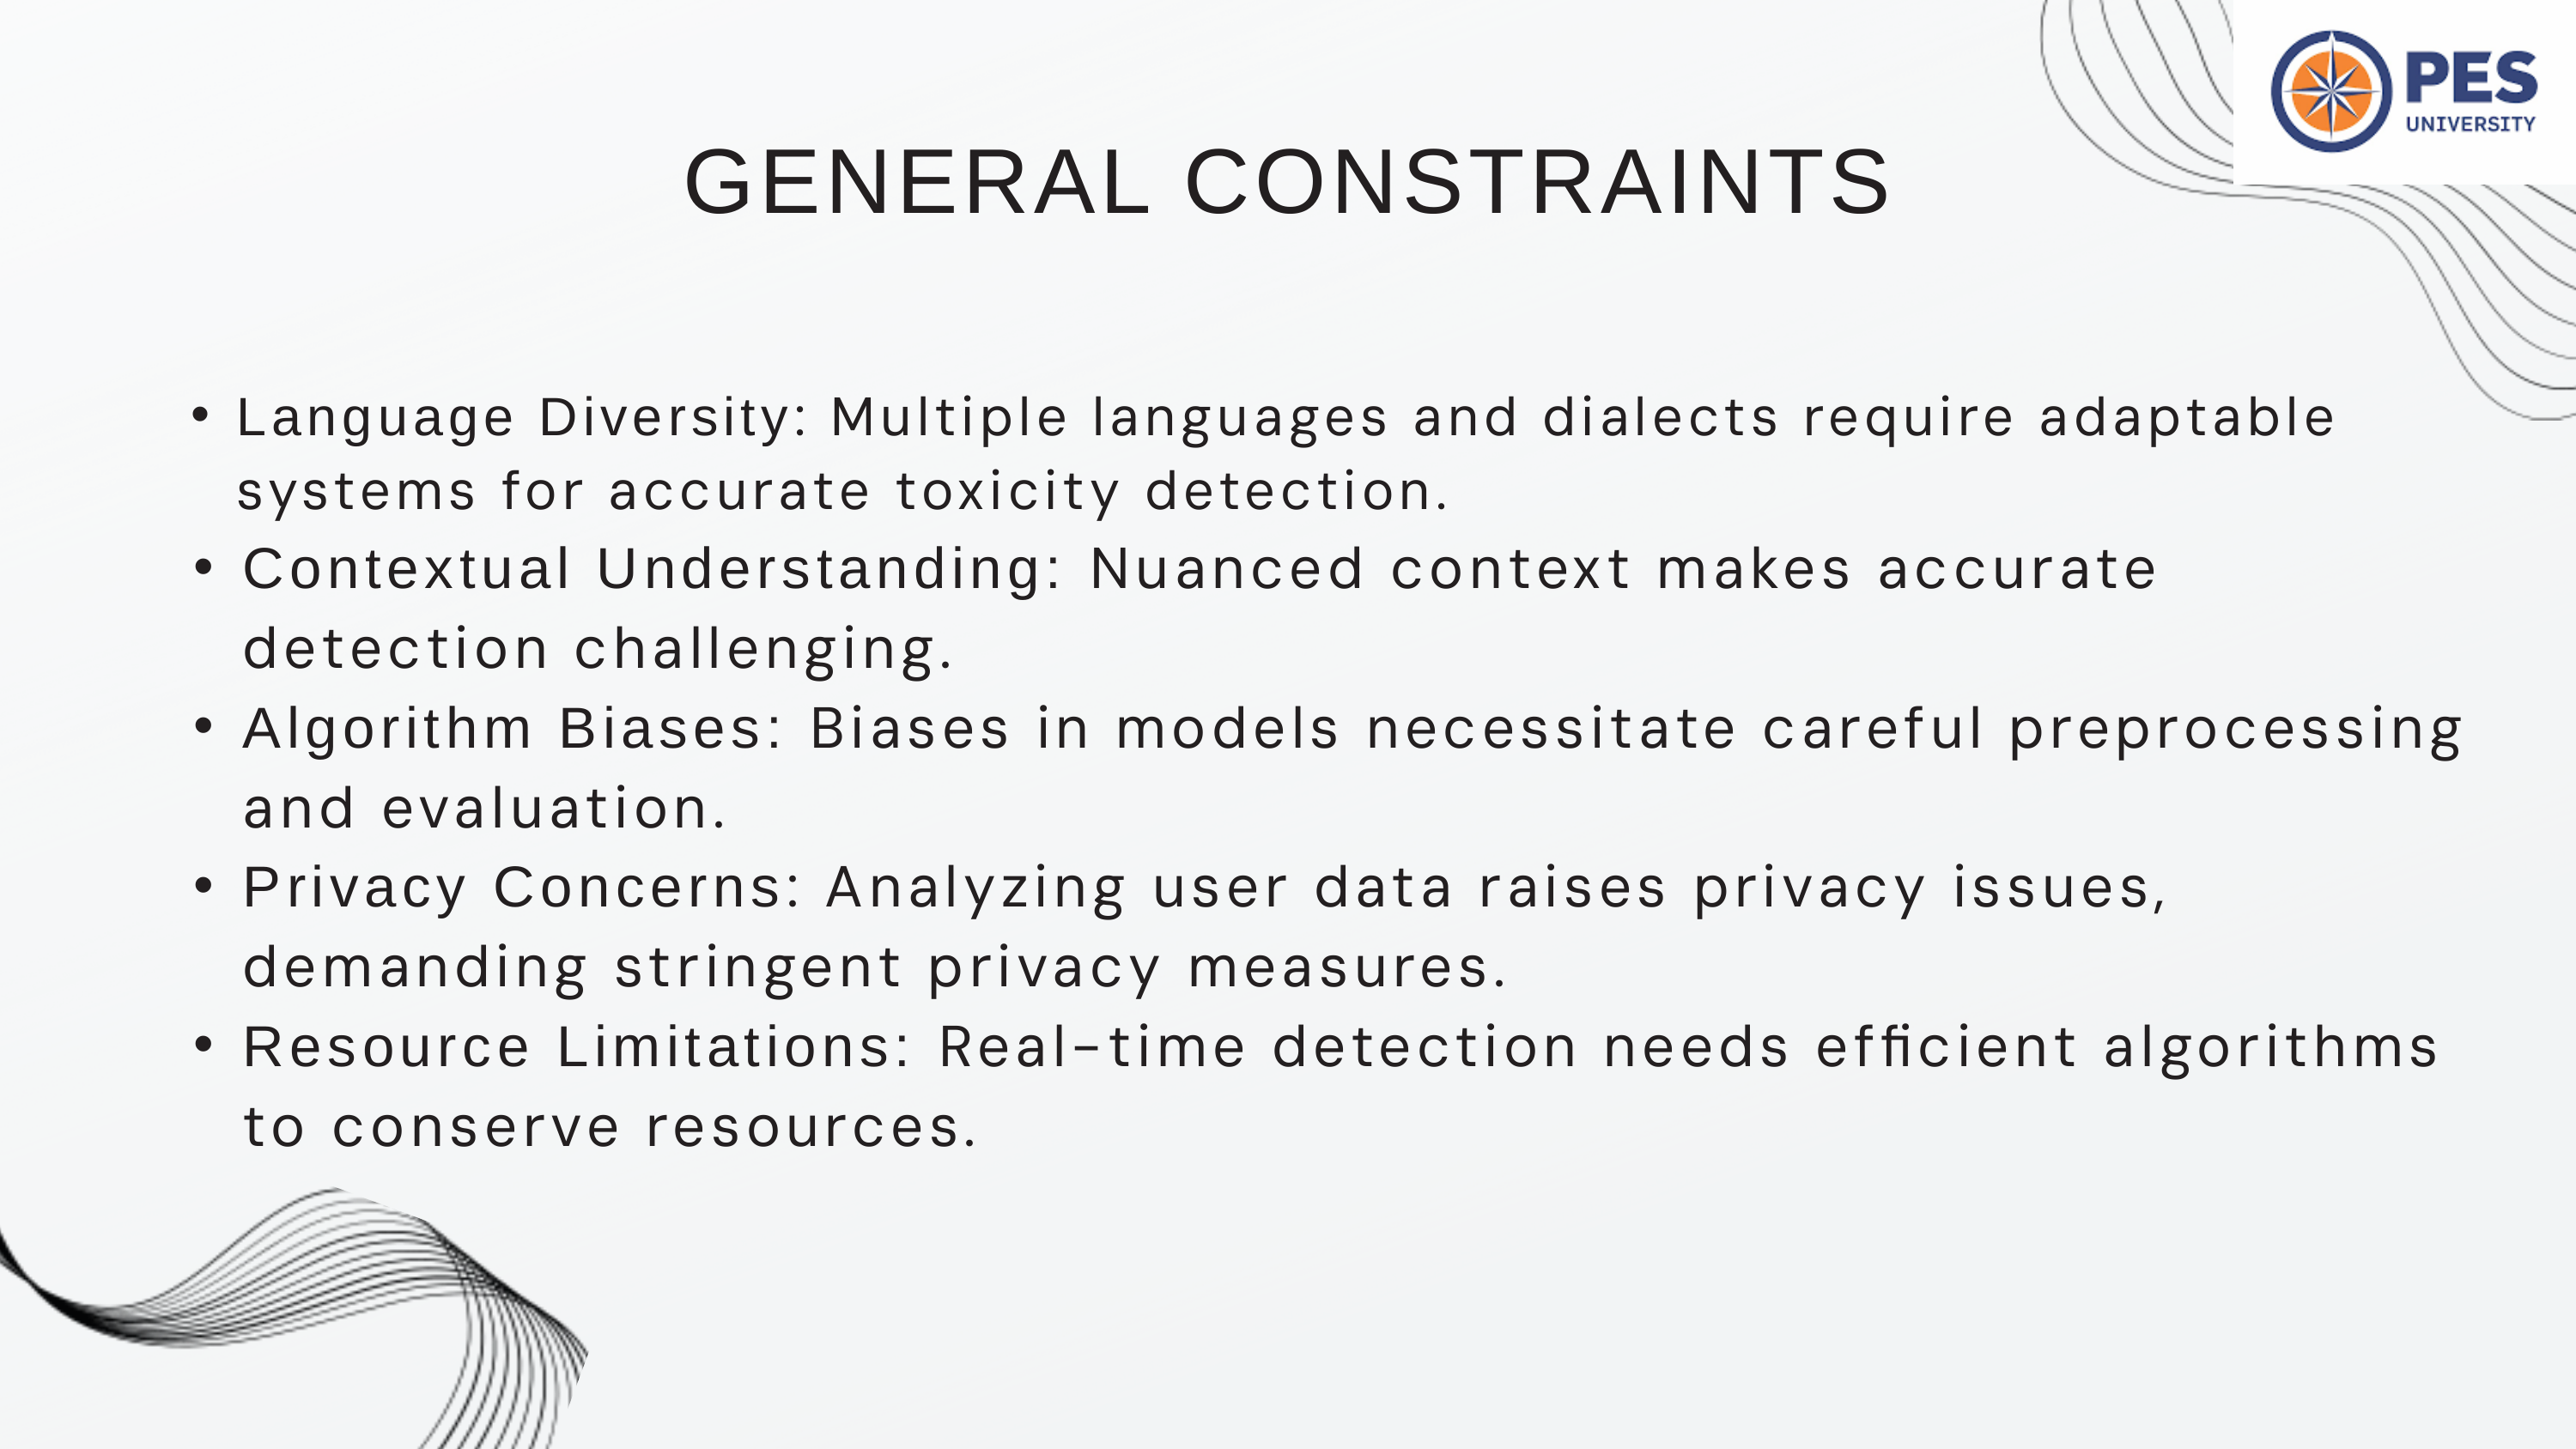

GENERAL CONSTRAINTS
Language Diversity: Multiple languages and dialects require adaptable systems for accurate toxicity detection.
Contextual Understanding: Nuanced context makes accurate detection challenging.
Algorithm Biases: Biases in models necessitate careful preprocessing and evaluation.
Privacy Concerns: Analyzing user data raises privacy issues, demanding stringent privacy measures.
Resource Limitations: Real-time detection needs efficient algorithms to conserve resources.